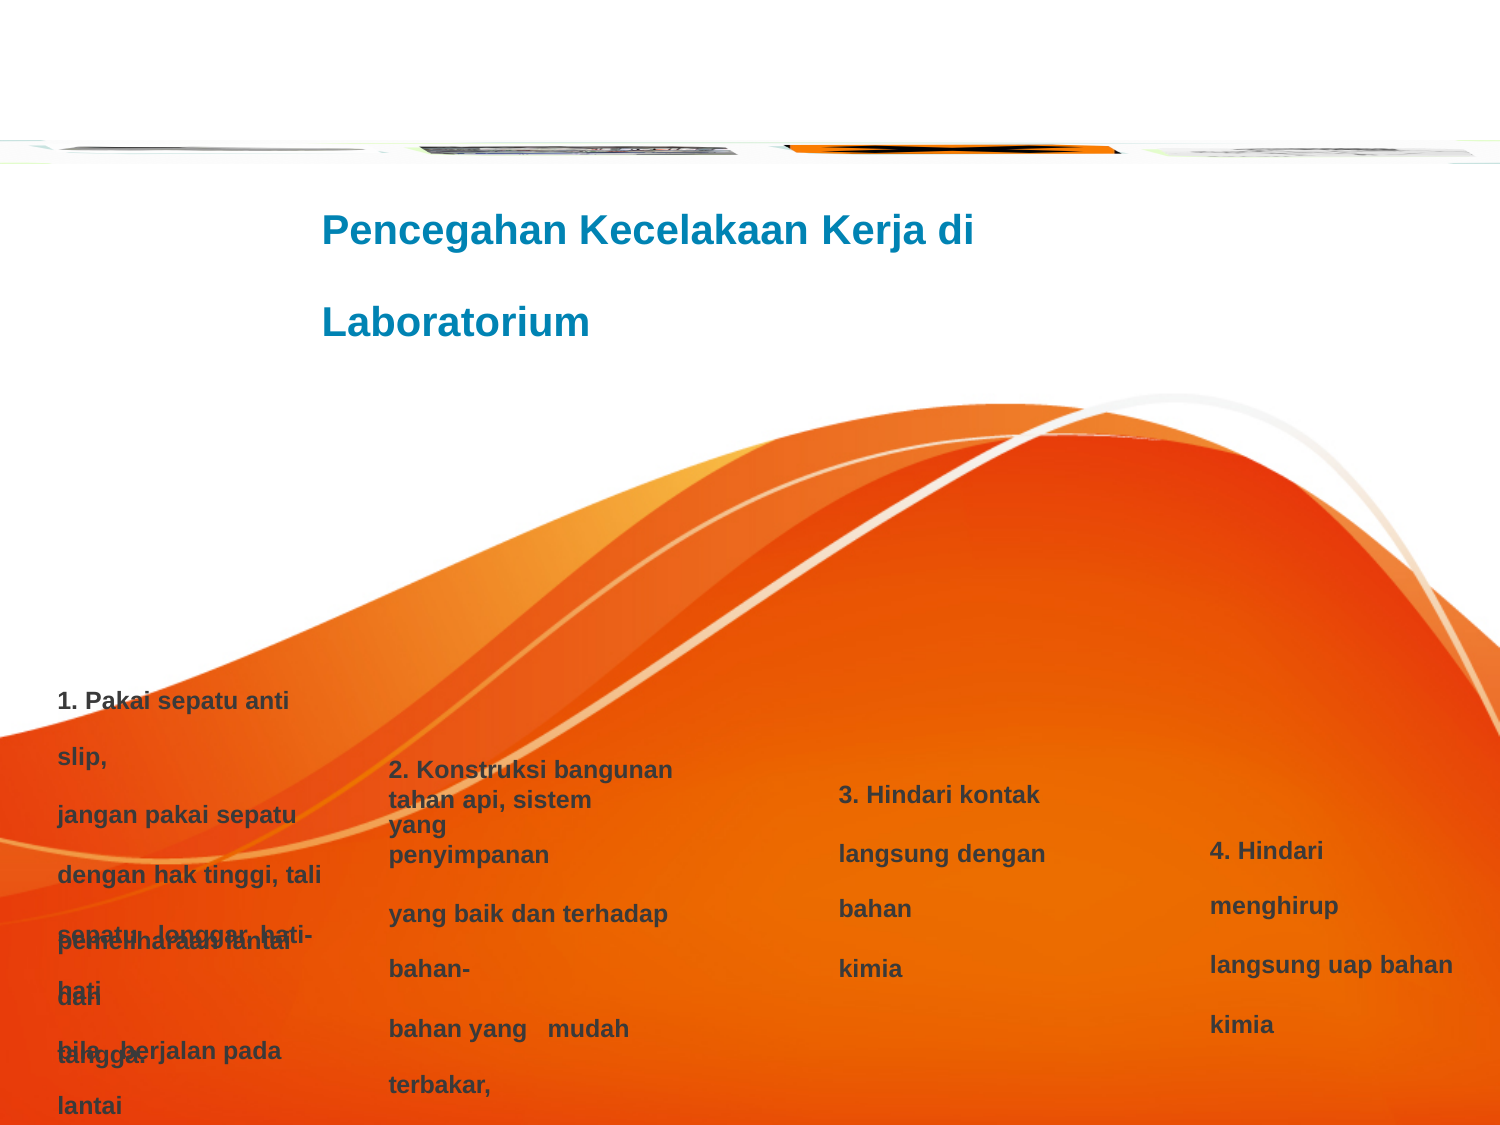

Pencegahan Kecelakaan Kerja di Laboratorium
1. Pakai sepatu anti slip,
jangan pakai sepatu
dengan hak tinggi, tali
sepatu longgar, hati-hati
bila berjalan pada lantai
yang sedang dipel (basah
dan licin) atau tidak rata
konstruksinya dan
2. Konstruksi bangunan yang
3. Hindari kontak
langsung dengan bahan
kimia
tahan api, sistem penyimpanan
yang baik dan terhadap bahan-
bahan yang mudah terbakar,
pengawasan terhadap
terjadinya kemungkinan
timbulnya kebakaran didalam
4. Hindari menghirup
langsung uap bahan
kimia
pemeliharaan lantai dan
tangga.